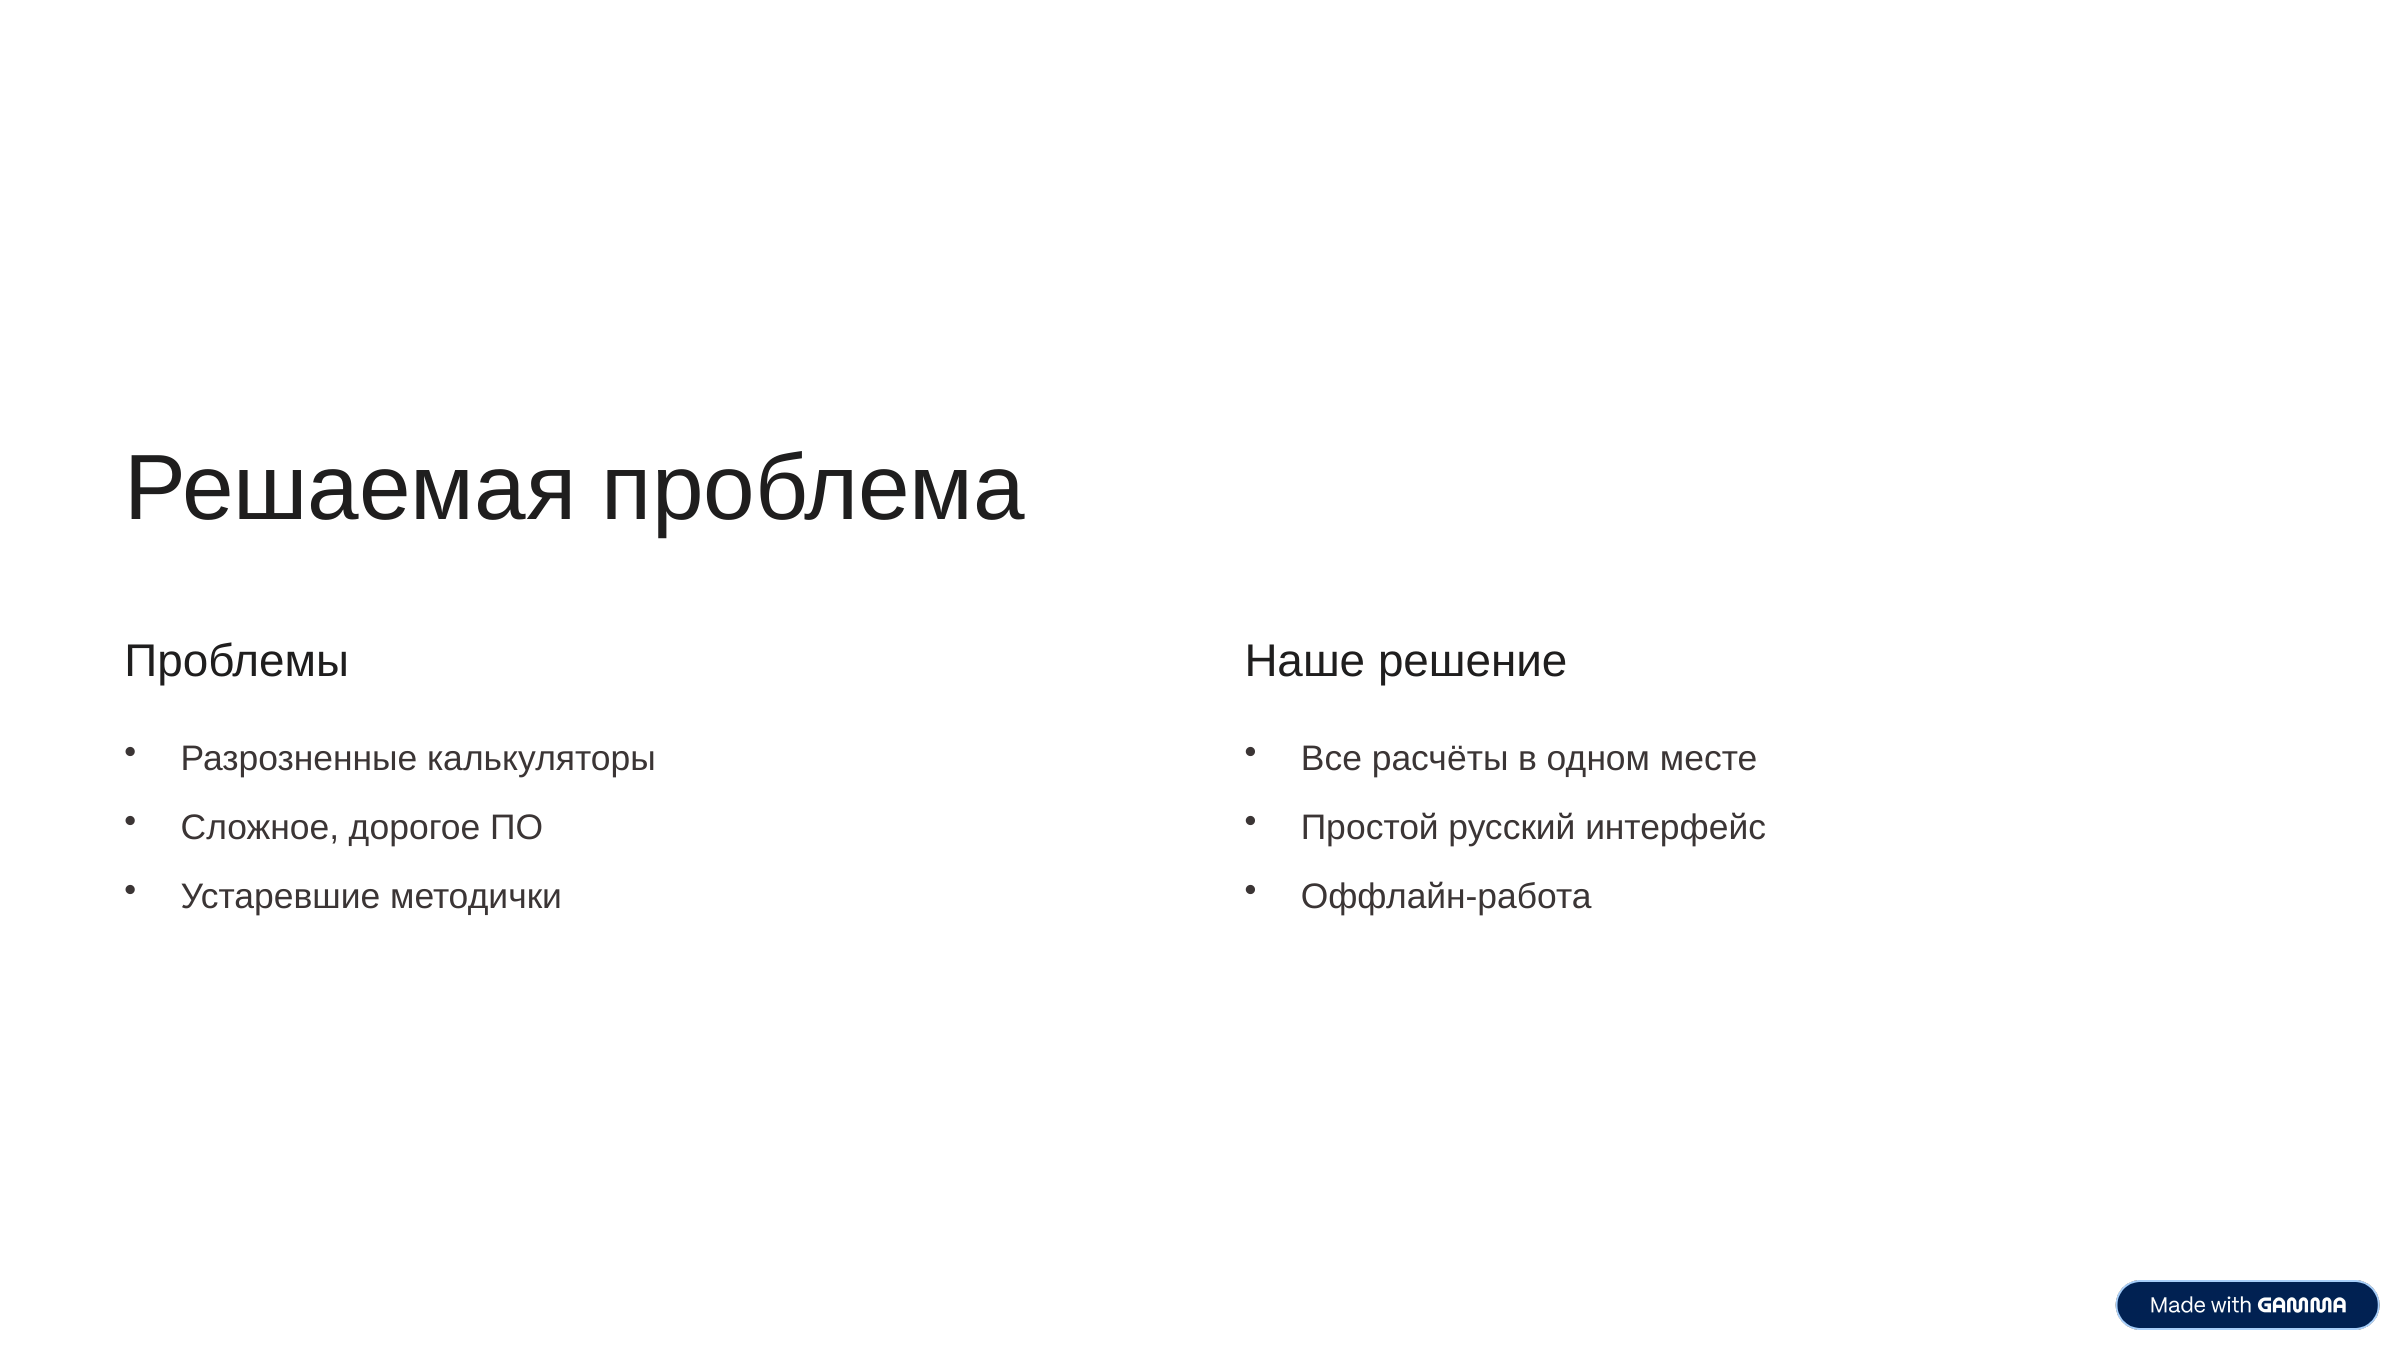

Решаемая проблема
Проблемы
Наше решение
Разрозненные калькуляторы
Все расчёты в одном месте
Сложное, дорогое ПО
Простой русский интерфейс
Устаревшие методички
Оффлайн-работа